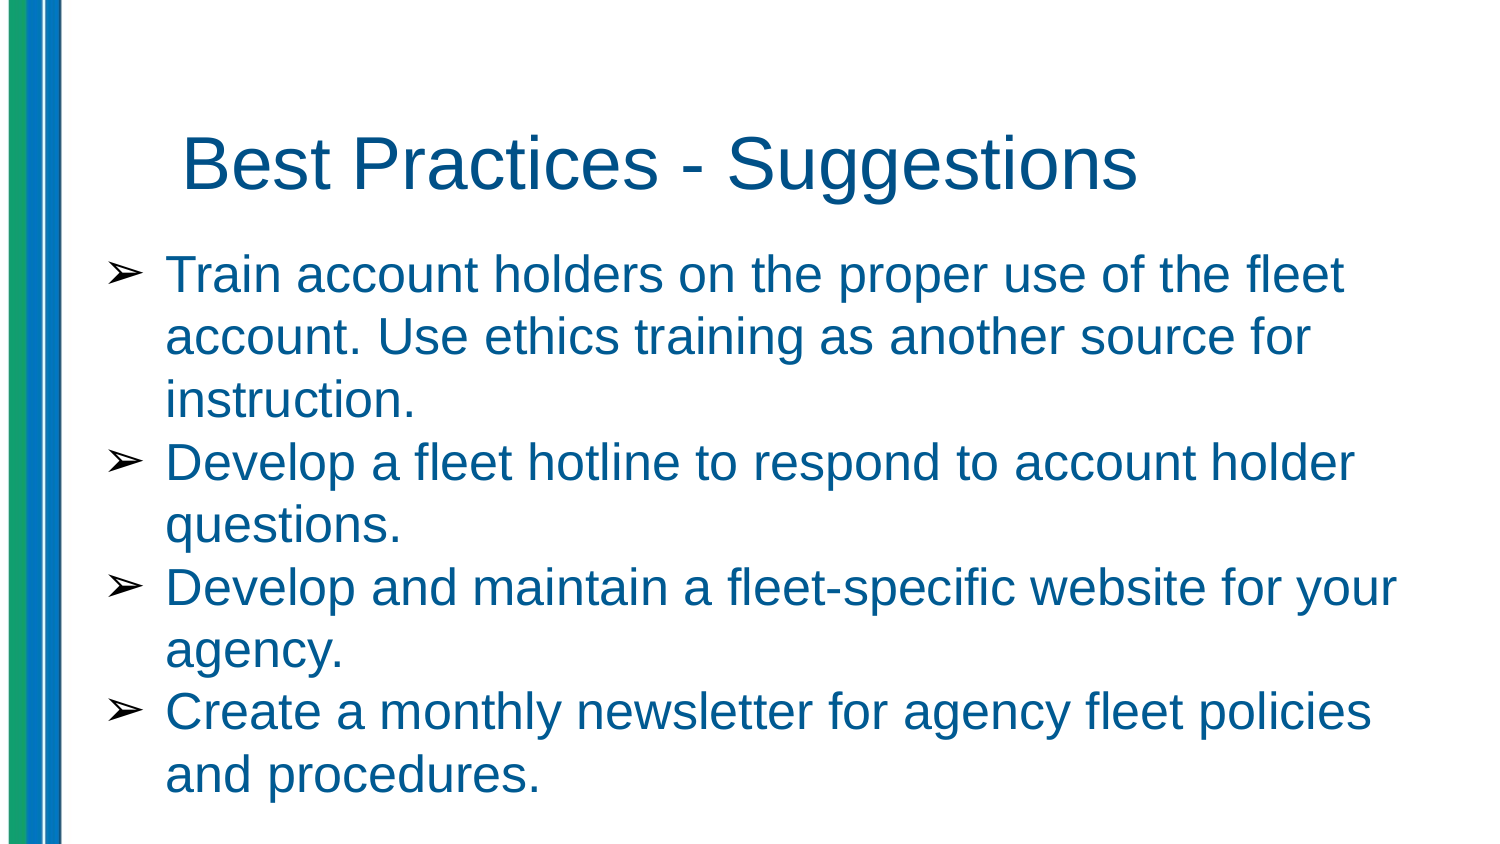

# Best Practices - Suggestions
Train account holders on the proper use of the fleet account. Use ethics training as another source for instruction.
Develop a fleet hotline to respond to account holder questions.
Develop and maintain a fleet-specific website for your agency.
Create a monthly newsletter for agency fleet policies
and procedures.